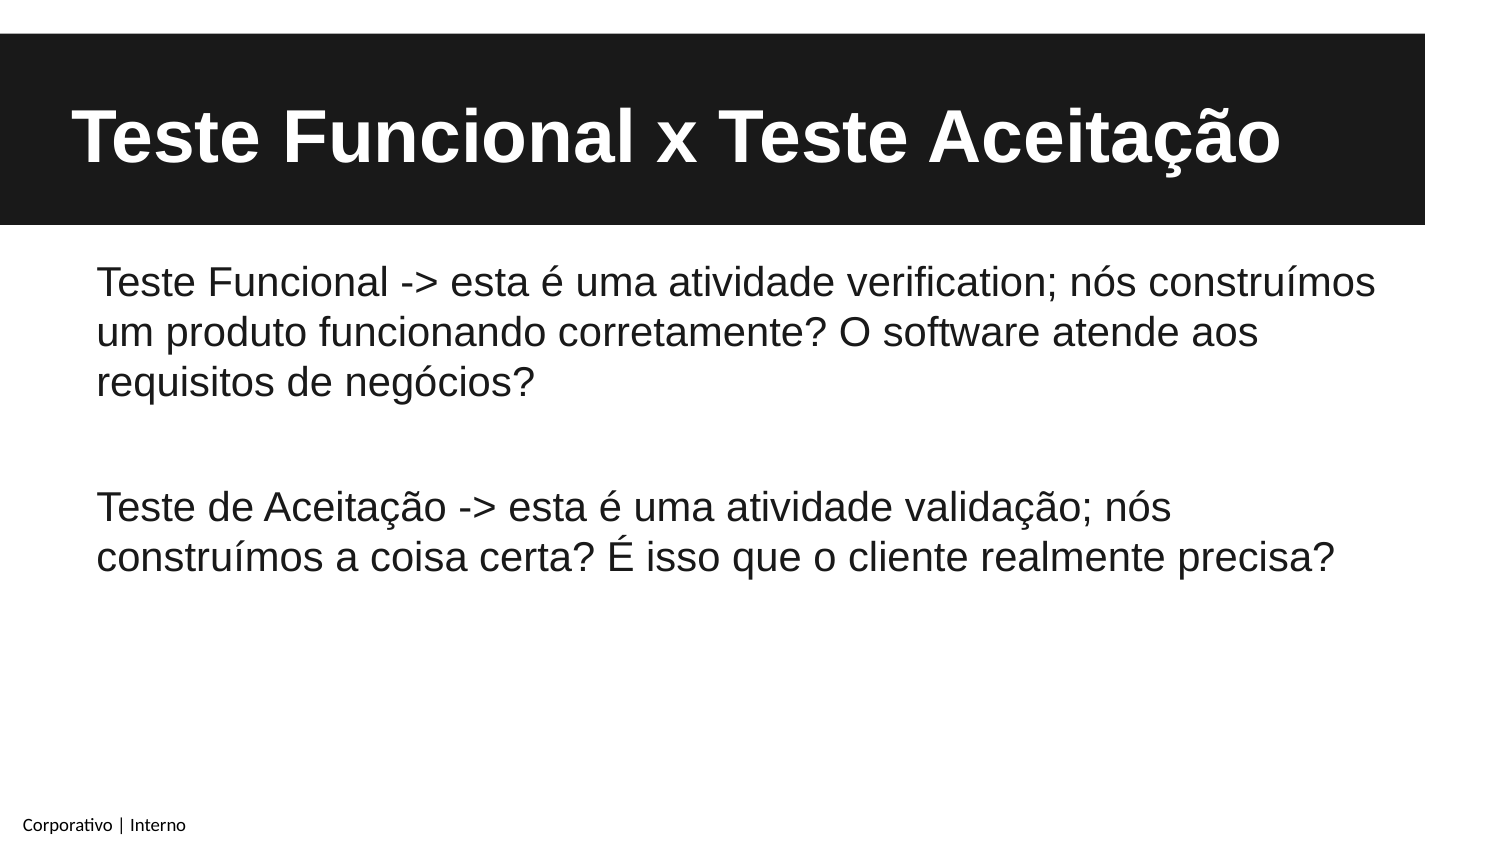

# Teste Funcional x Teste Aceitação
Teste Funcional -> esta é uma atividade verification; nós construímos um produto funcionando corretamente? O software atende aos requisitos de negócios?

Teste de Aceitação -> esta é uma atividade validação; nós construímos a coisa certa? É isso que o cliente realmente precisa?